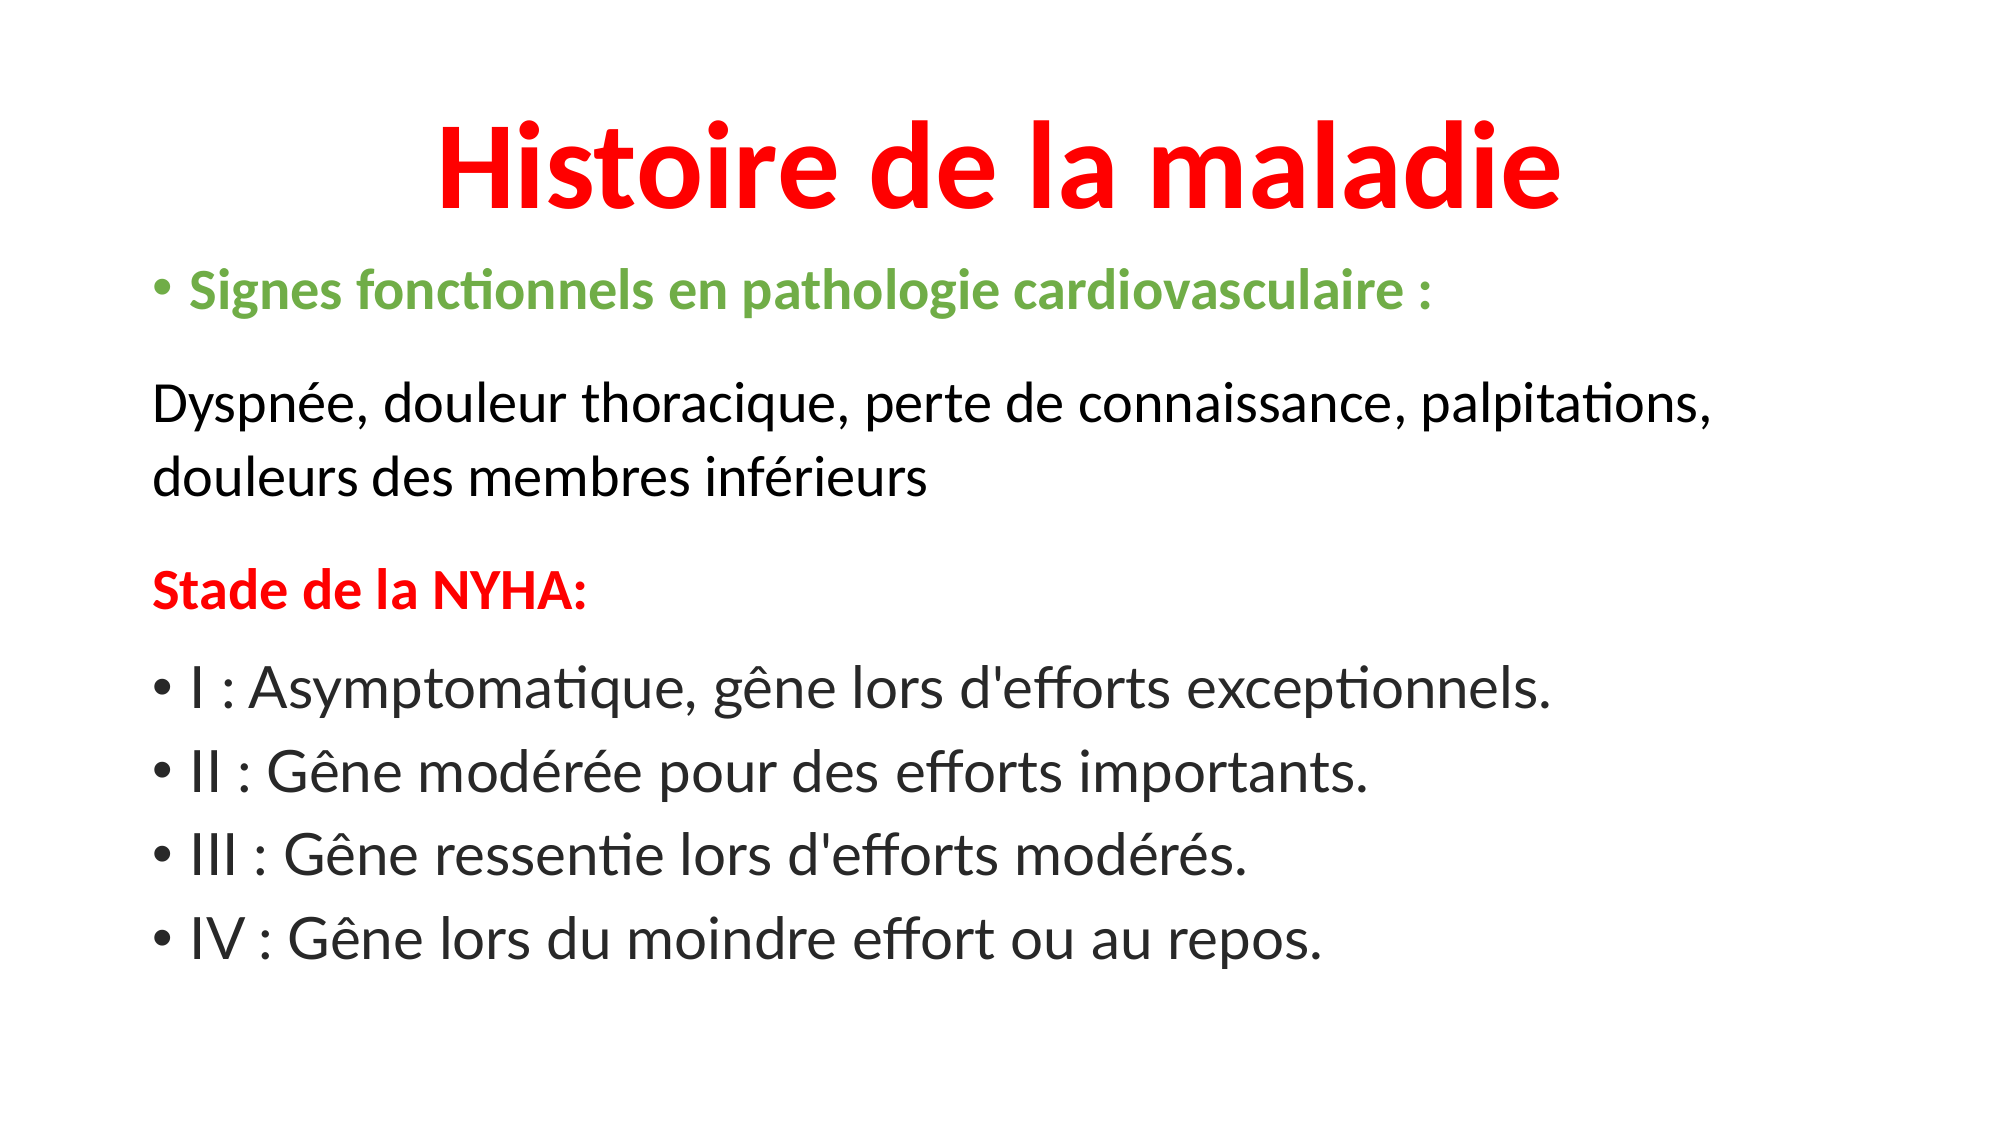

# Histoire de la maladie
Signes fonctionnels en pathologie cardiovasculaire :
Dyspnée, douleur thoracique, perte de connaissance, palpitations, douleurs des membres inférieurs
Stade de la NYHA:
I : Asymptomatique, gêne lors d'efforts exceptionnels.
II : Gêne modérée pour des efforts importants.
III : Gêne ressentie lors d'efforts modérés.
IV : Gêne lors du moindre effort ou au repos.